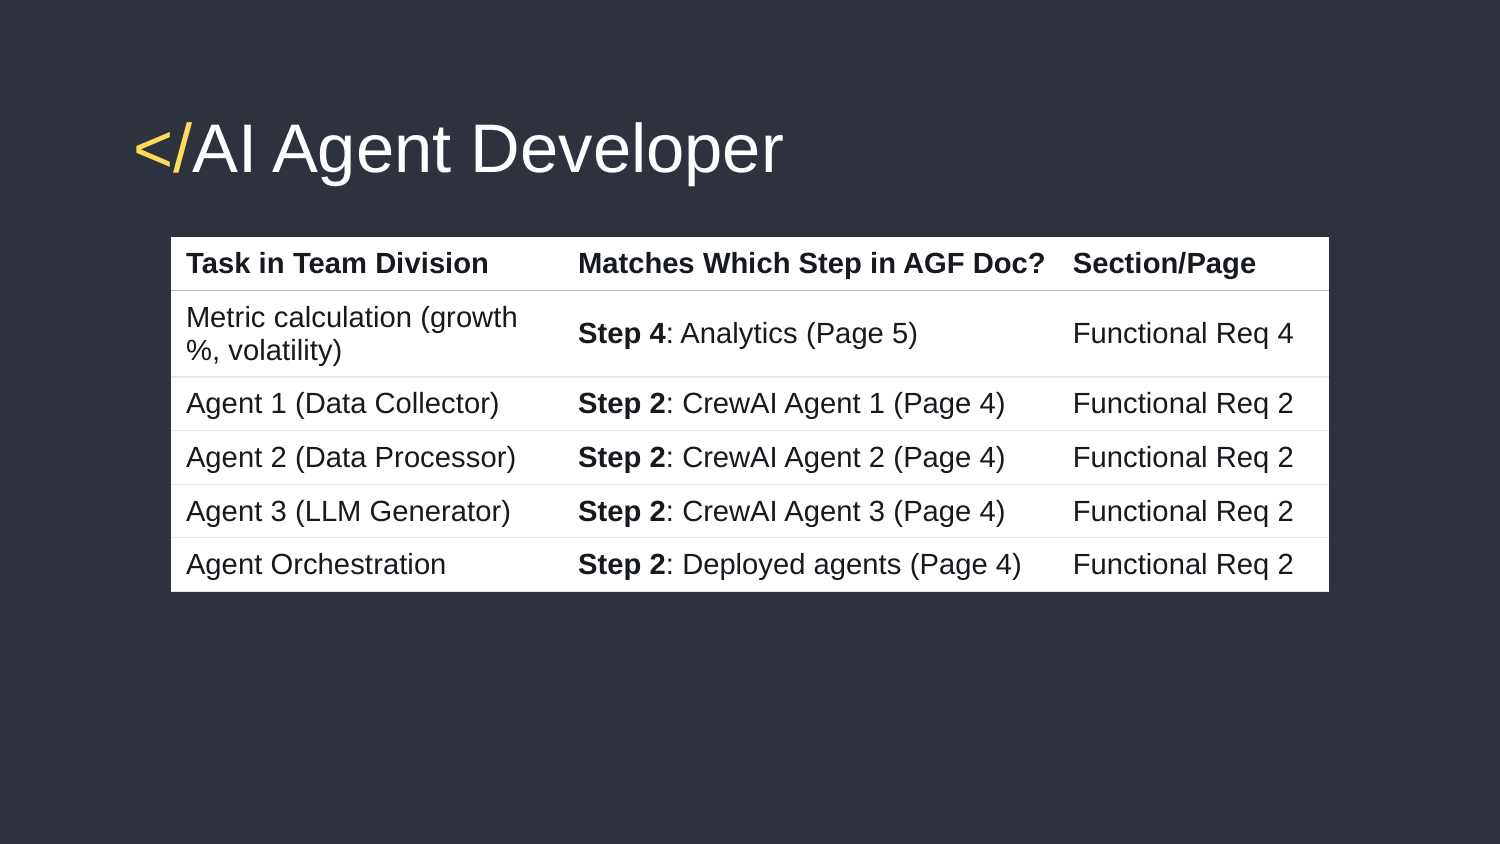

# </AI Agent Developer
| Task in Team Division | Matches Which Step in AGF Doc? | Section/Page |
| --- | --- | --- |
| Metric calculation (growth %, volatility) | Step 4: Analytics (Page 5) | Functional Req 4 |
| Agent 1 (Data Collector) | Step 2: CrewAI Agent 1 (Page 4) | Functional Req 2 |
| Agent 2 (Data Processor) | Step 2: CrewAI Agent 2 (Page 4) | Functional Req 2 |
| Agent 3 (LLM Generator) | Step 2: CrewAI Agent 3 (Page 4) | Functional Req 2 |
| Agent Orchestration | Step 2: Deployed agents (Page 4) | Functional Req 2 |